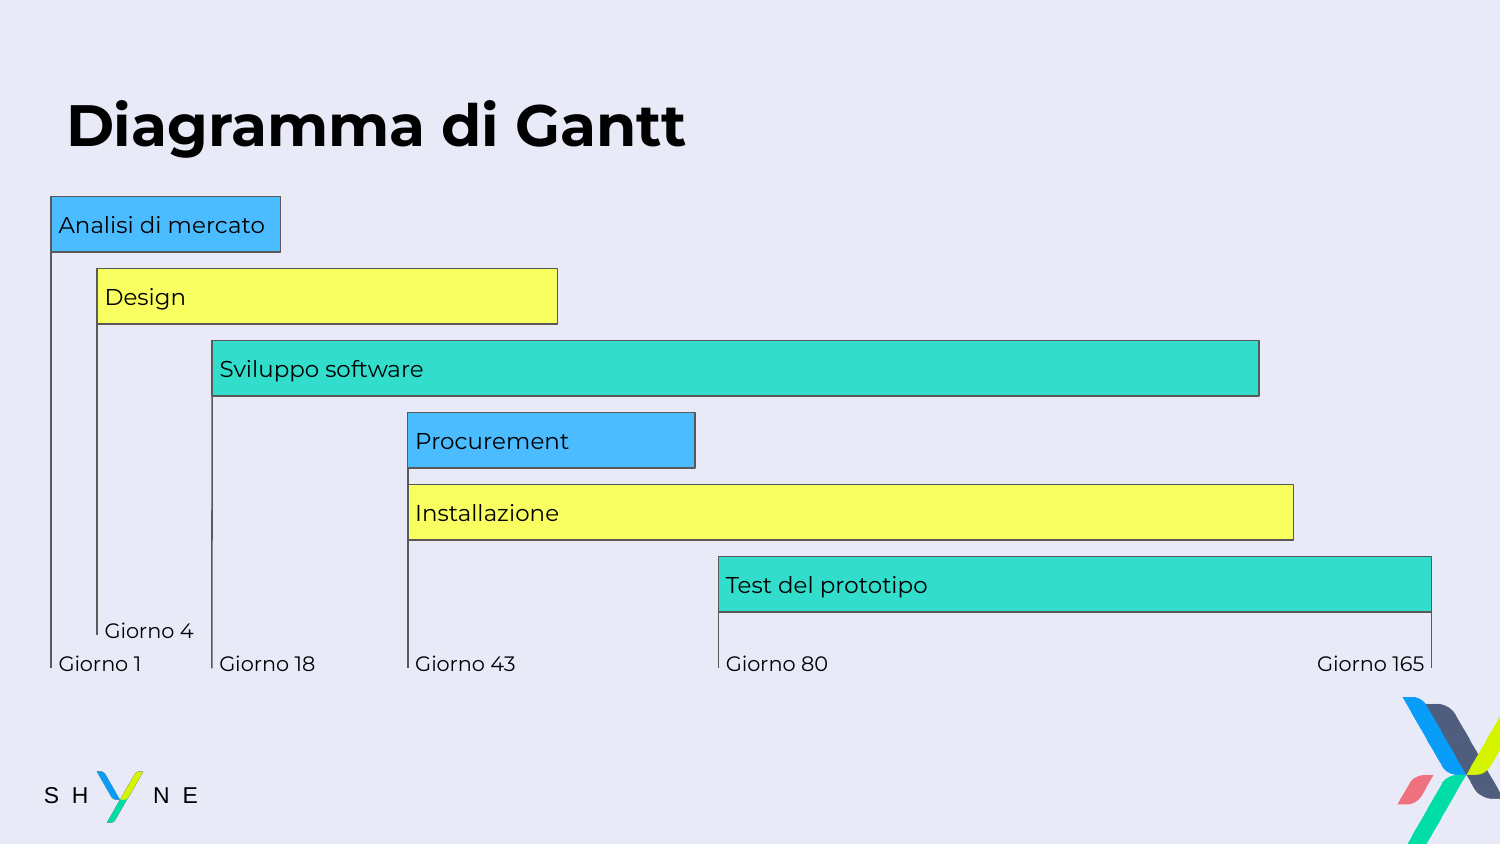

# Diagramma di Gantt
Analisi di mercato
Giorno 1
Design
Giorno 4
Sviluppo software
Giorno 18
Procurement
Giorno 43
Installazione
Test del prototipo
Giorno 80
Giorno 165